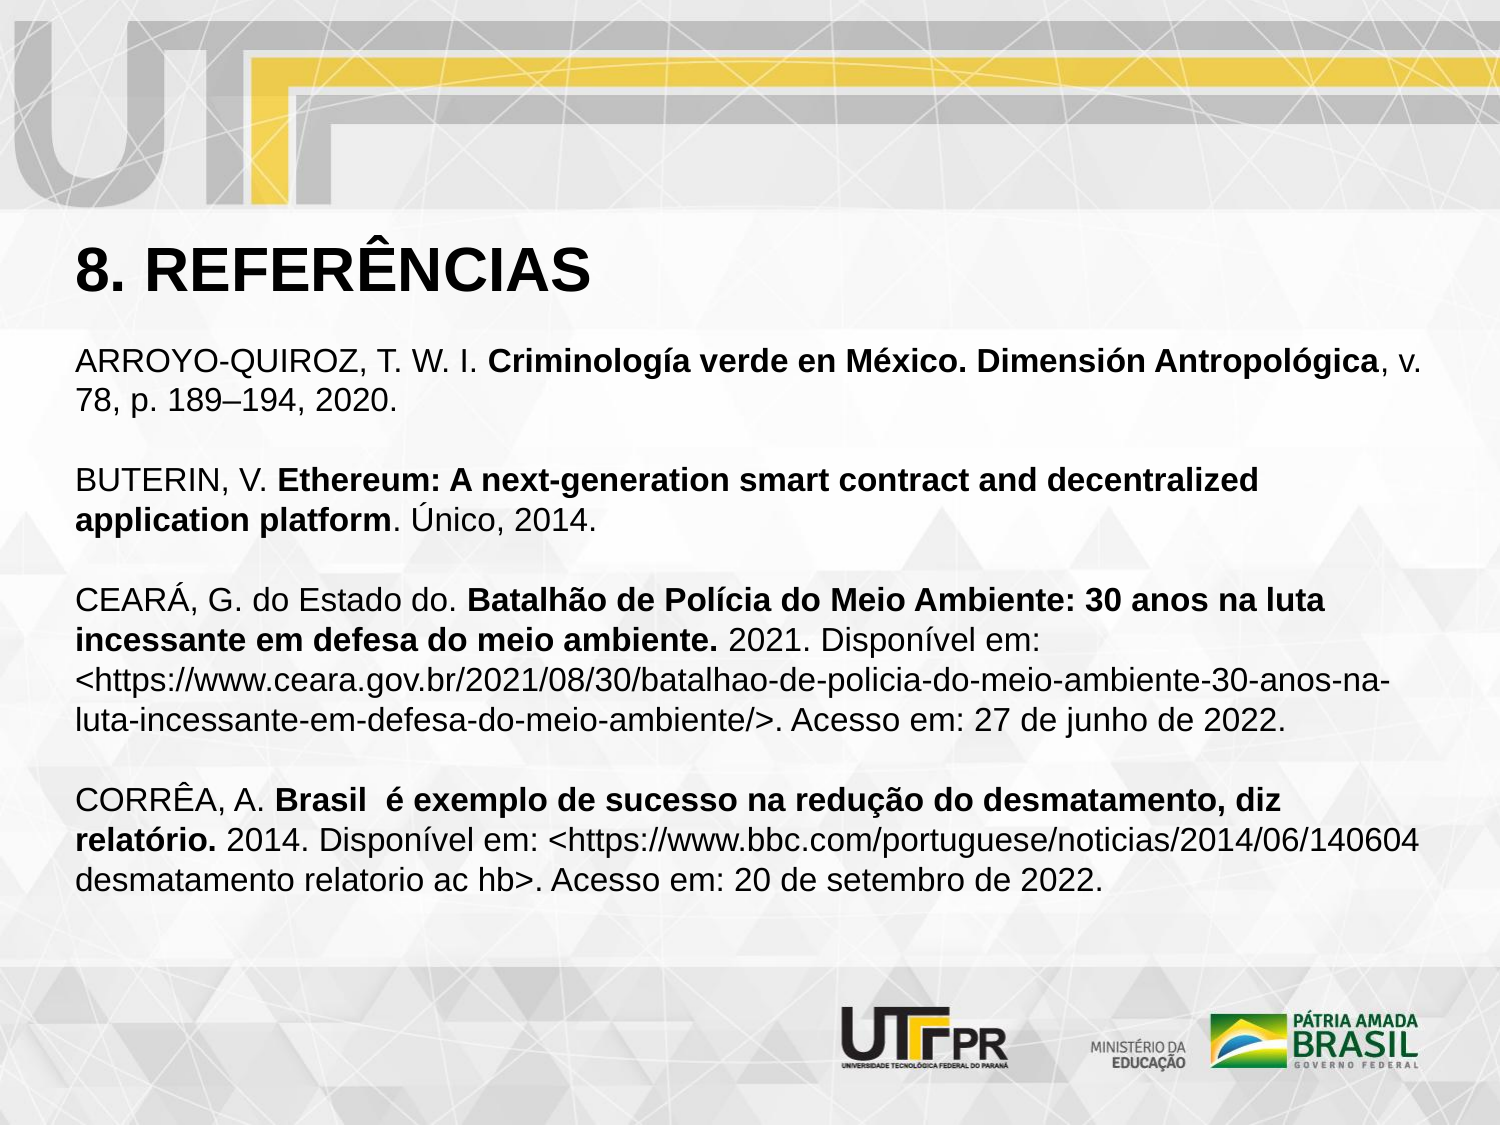

# 8. REFERÊNCIAS
ARROYO-QUIROZ, T. W. I. Criminología verde en México. Dimensión Antropológica, v. 78, p. 189–194, 2020.

BUTERIN, V. Ethereum: A next-generation smart contract and decentralized application platform. Único, 2014.

CEARÁ, G. do Estado do. Batalhão de Polícia do Meio Ambiente: 30 anos na luta incessante em defesa do meio ambiente. 2021. Disponível em: <https://www.ceara.gov.br/2021/08/30/batalhao-de-policia-do-meio-ambiente-30-anos-na-luta-incessante-em-defesa-do-meio-ambiente/>. Acesso em: 27 de junho de 2022.

CORRÊA, A. Brasil  é exemplo de sucesso na redução do desmatamento, diz relatório. 2014. Disponível em: <https://www.bbc.com/portuguese/noticias/2014/06/140604 desmatamento relatorio ac hb>. Acesso em: 20 de setembro de 2022.